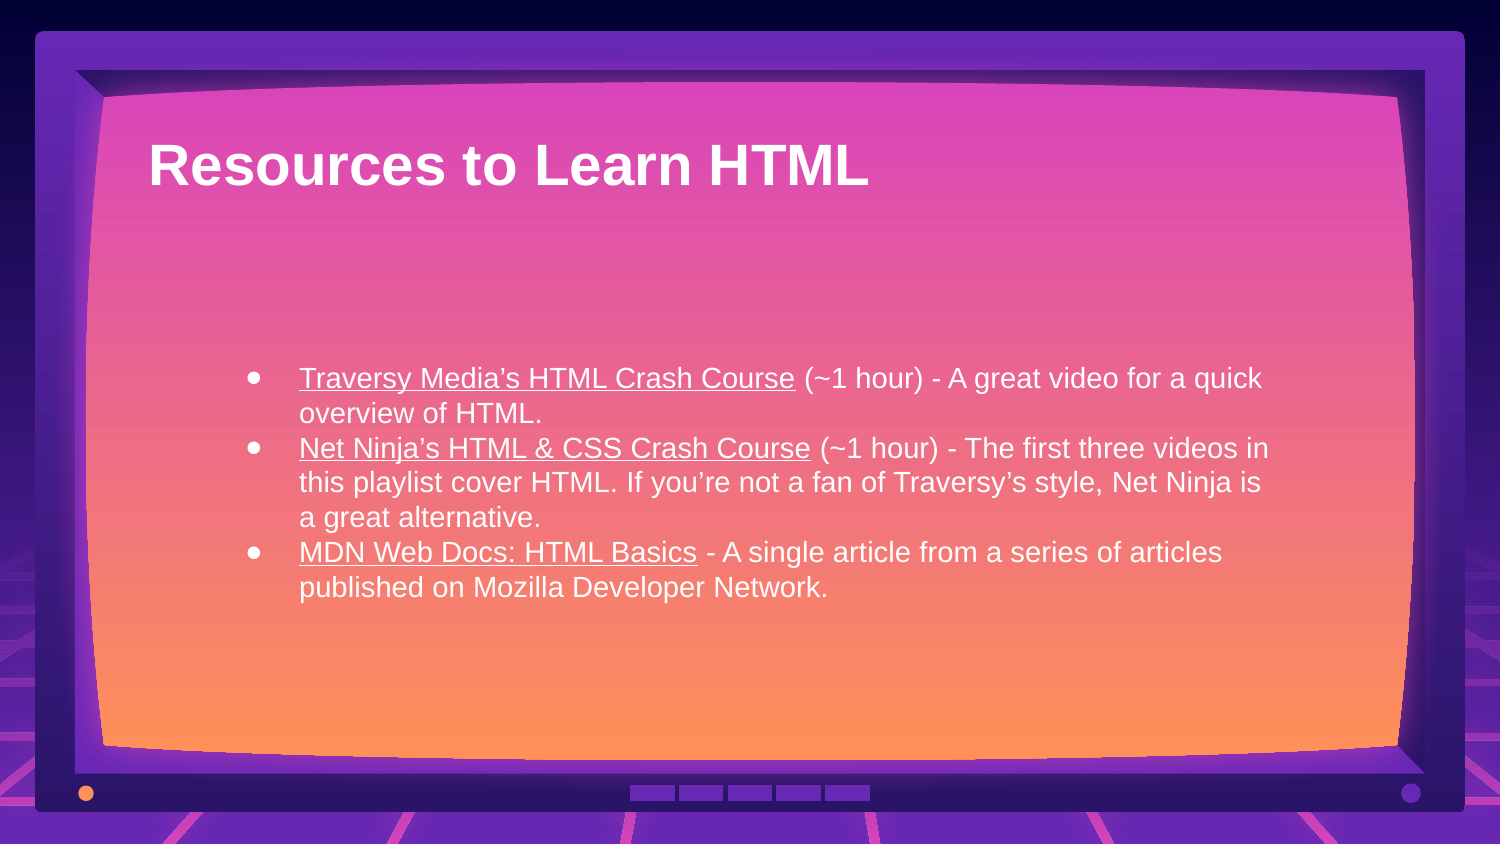

# Resources to Learn HTML

Traversy Media’s HTML Crash Course (~1 hour) - A great video for a quick overview of HTML.
Net Ninja’s HTML & CSS Crash Course (~1 hour) - The first three videos in this playlist cover HTML. If you’re not a fan of Traversy’s style, Net Ninja is a great alternative.
MDN Web Docs: HTML Basics - A single article from a series of articles published on Mozilla Developer Network.